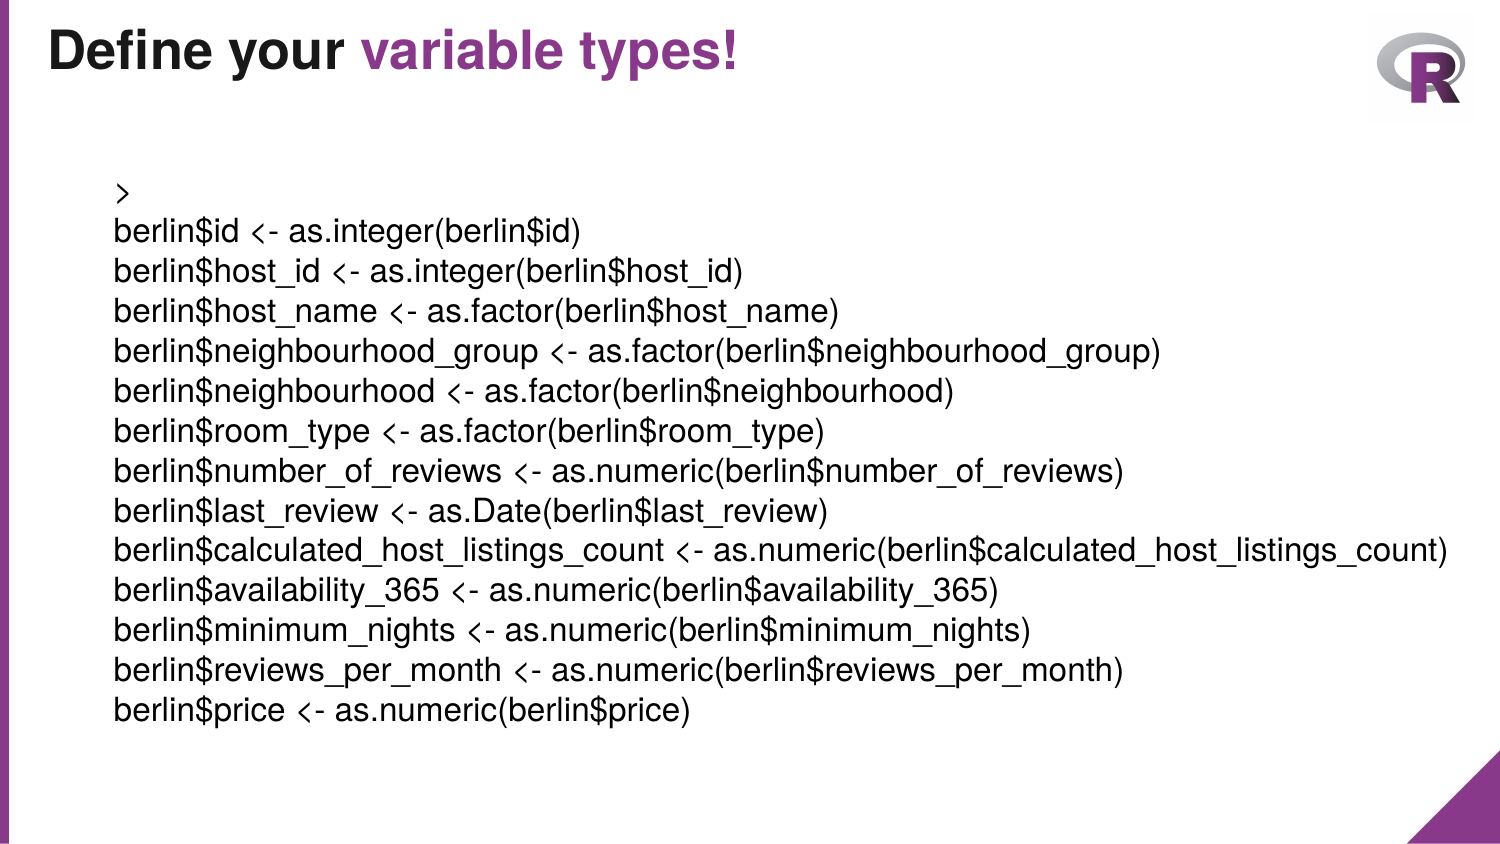

# Define your variable types!
>
berlin$id <- as.integer(berlin$id)
berlin$host_id <- as.integer(berlin$host_id)
berlin$host_name <- as.factor(berlin$host_name)
berlin$neighbourhood_group <- as.factor(berlin$neighbourhood_group)
berlin$neighbourhood <- as.factor(berlin$neighbourhood)
berlin$room_type <- as.factor(berlin$room_type)
berlin$number_of_reviews <- as.numeric(berlin$number_of_reviews)
berlin$last_review <- as.Date(berlin$last_review)
berlin$calculated_host_listings_count <- as.numeric(berlin$calculated_host_listings_count)
berlin$availability_365 <- as.numeric(berlin$availability_365)
berlin$minimum_nights <- as.numeric(berlin$minimum_nights)
berlin$reviews_per_month <- as.numeric(berlin$reviews_per_month)
berlin$price <- as.numeric(berlin$price)